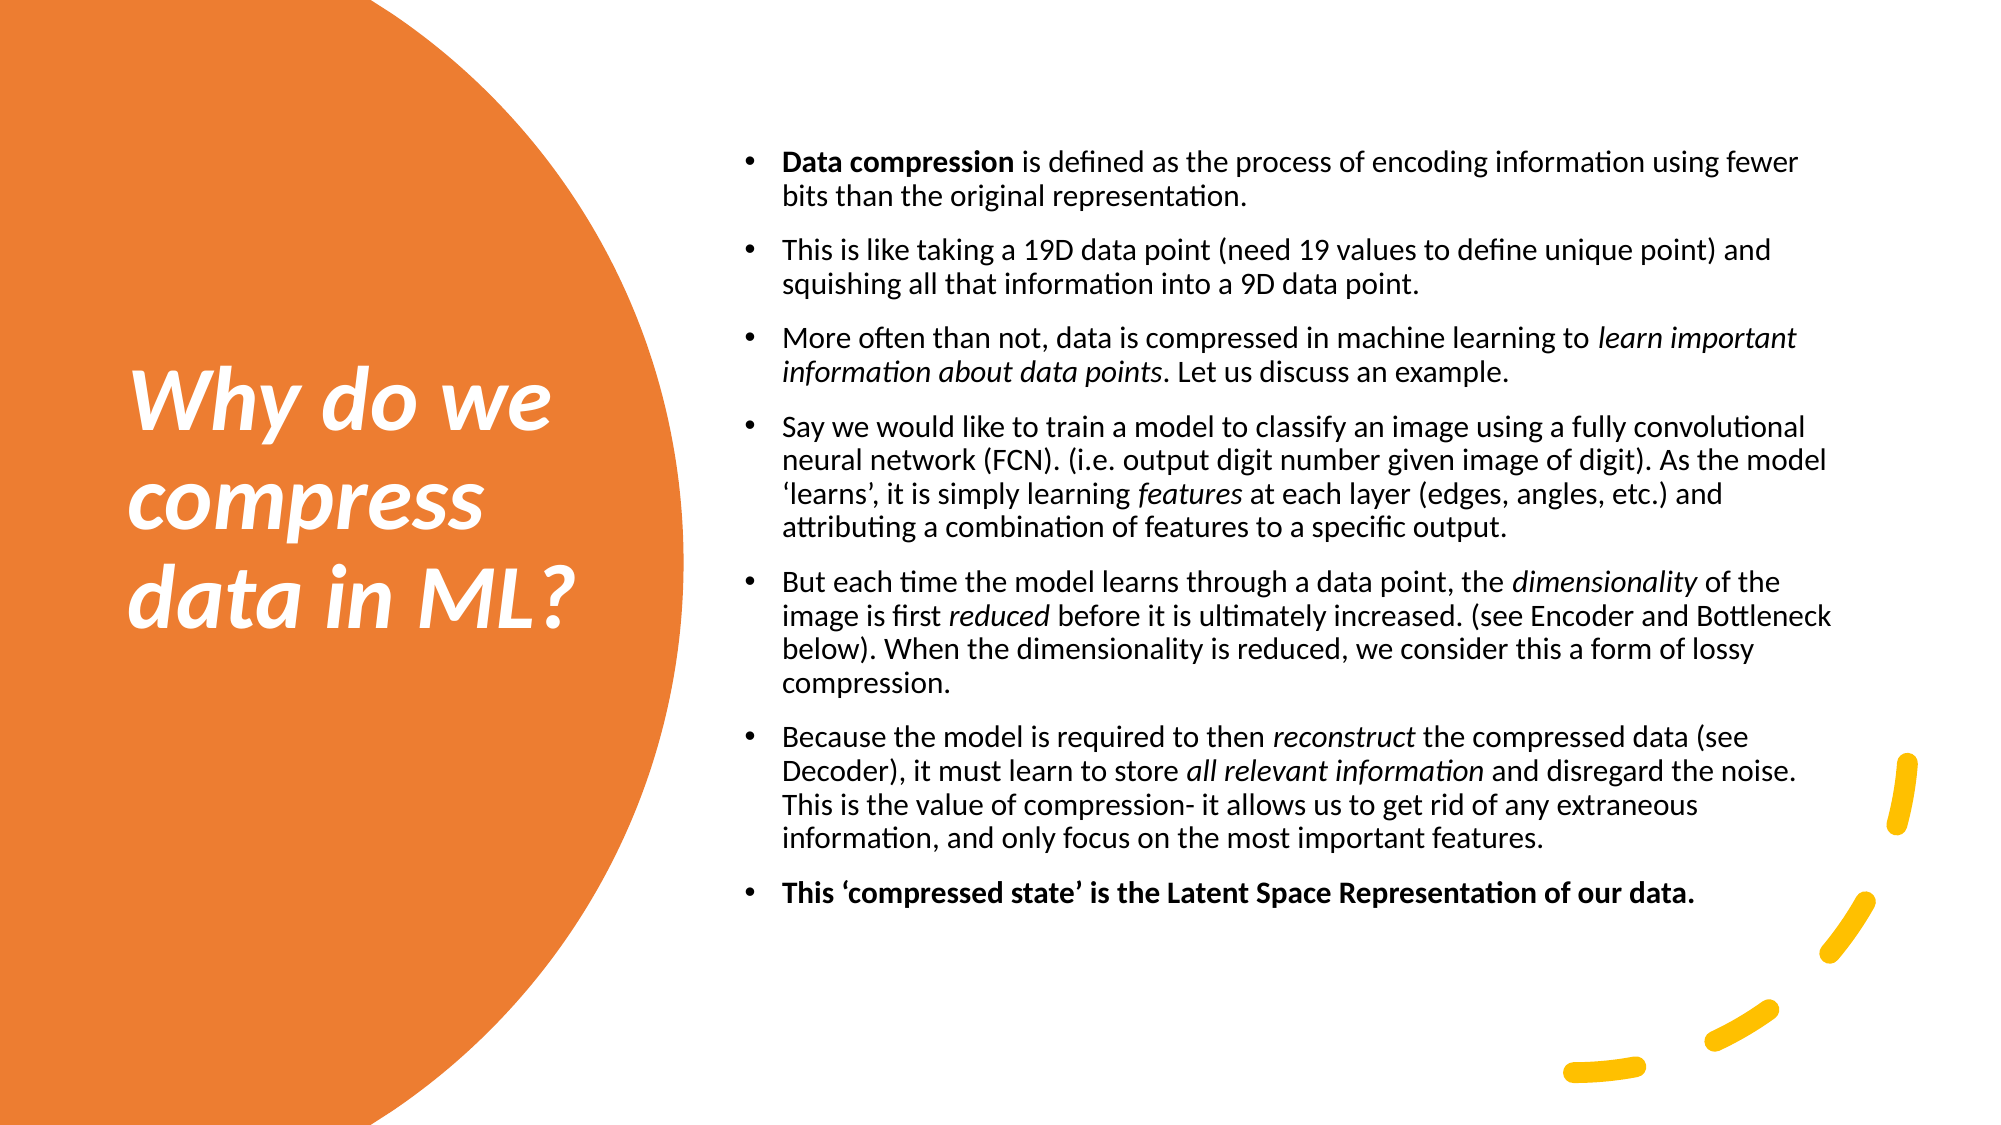

Data compression is defined as the process of encoding information using fewer bits than the original representation.
This is like taking a 19D data point (need 19 values to define unique point) and squishing all that information into a 9D data point.
More often than not, data is compressed in machine learning to learn important information about data points. Let us discuss an example.
Say we would like to train a model to classify an image using a fully convolutional neural network (FCN). (i.e. output digit number given image of digit). As the model ‘learns’, it is simply learning features at each layer (edges, angles, etc.) and attributing a combination of features to a specific output.
But each time the model learns through a data point, the dimensionality of the image is first reduced before it is ultimately increased. (see Encoder and Bottleneck below). When the dimensionality is reduced, we consider this a form of lossy compression.
Because the model is required to then reconstruct the compressed data (see Decoder), it must learn to store all relevant information and disregard the noise. This is the value of compression- it allows us to get rid of any extraneous information, and only focus on the most important features.
This ‘compressed state’ is the Latent Space Representation of our data.

# Why do we compress data in ML?